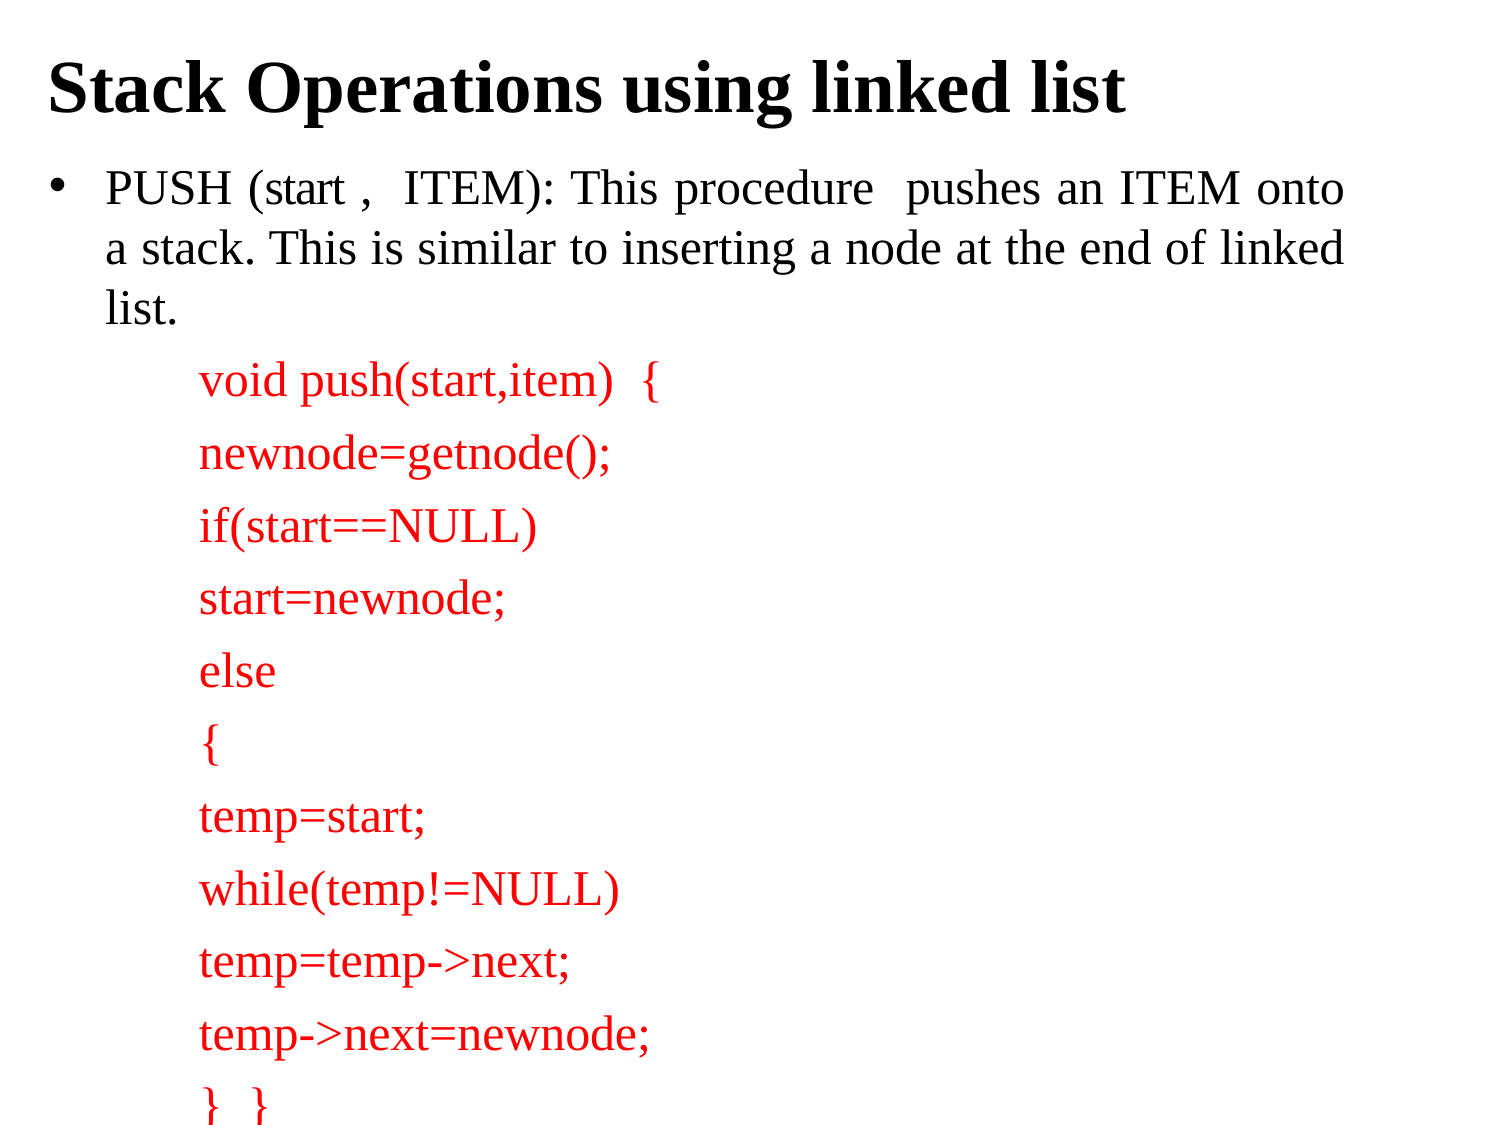

# Stack Operations using linked list
PUSH (start ,  ITEM): This procedure  pushes an ITEM onto a stack. This is similar to inserting a node at the end of linked list.
void push(start,item)  {
newnode=getnode();
if(start==NULL)
start=newnode;
else
{
temp=start;
while(temp!=NULL)
temp=temp->next;
temp->next=newnode;
}  }